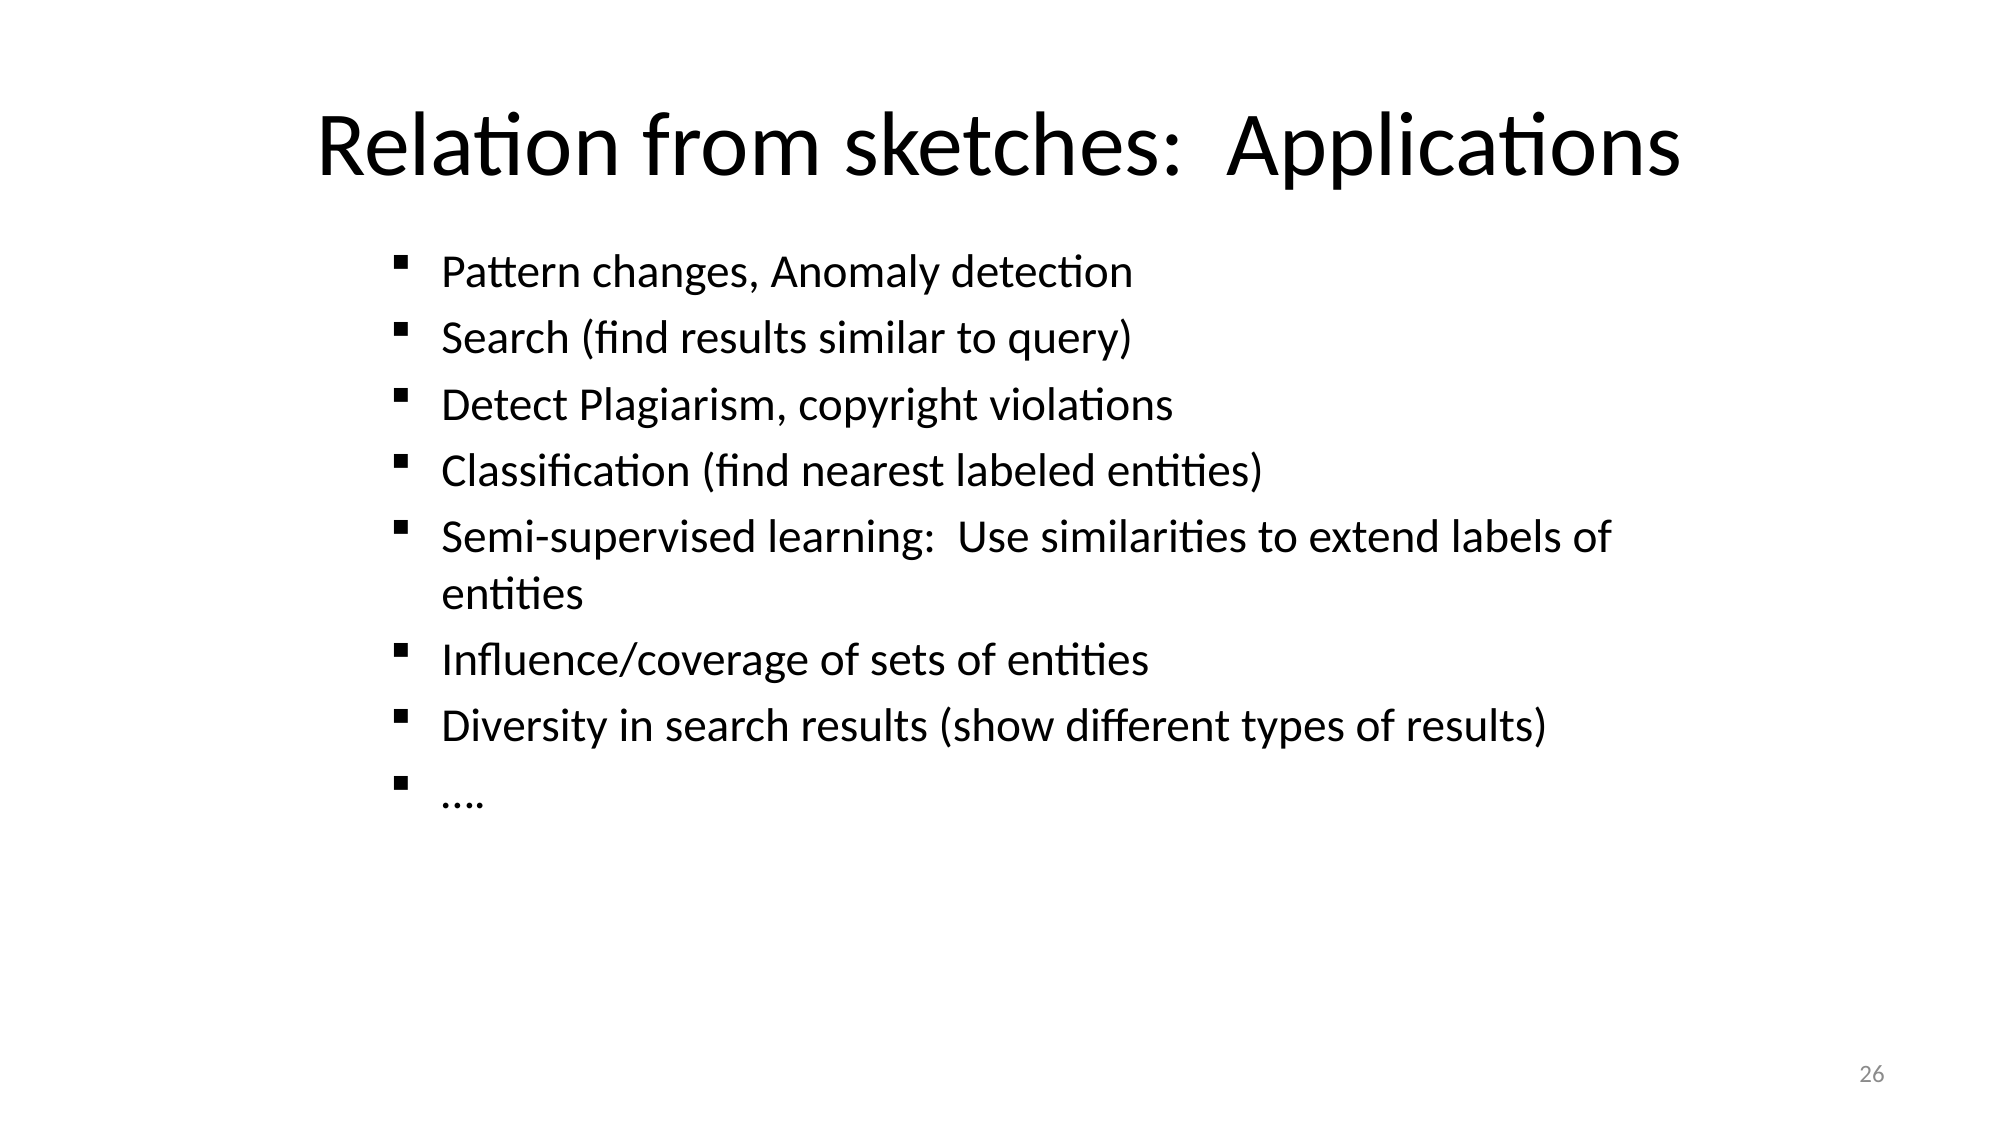

# Relation from sketches:  Applications
Pattern changes, Anomaly detection
Search (find results similar to query)
Detect Plagiarism, copyright violations
Classification (find nearest labeled entities)
Semi-supervised learning:  Use similarities to extend labels of entities
Influence/coverage of sets of entities
Diversity in search results (show different types of results)
….
26